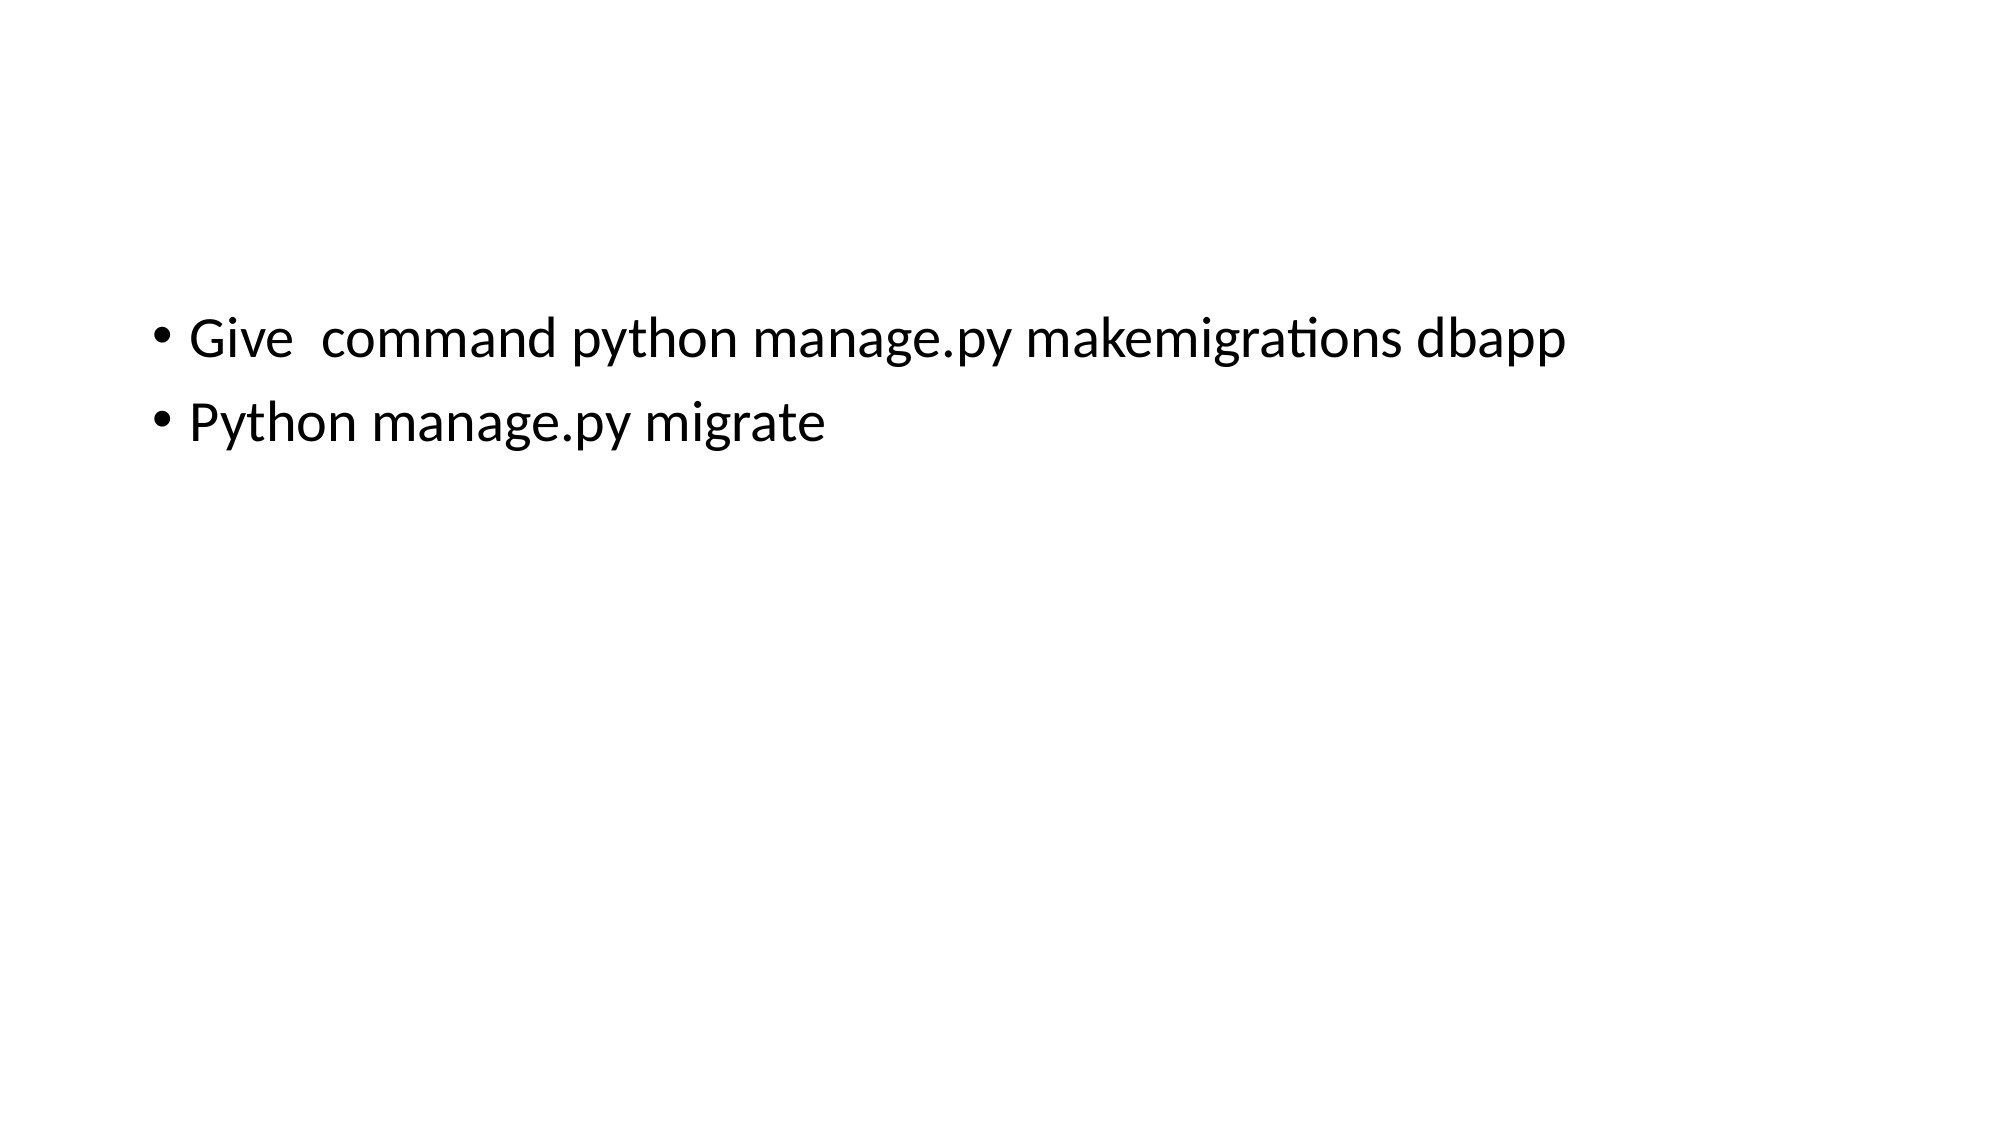

#
Give  command python manage.py makemigrations dbapp
Python manage.py migrate